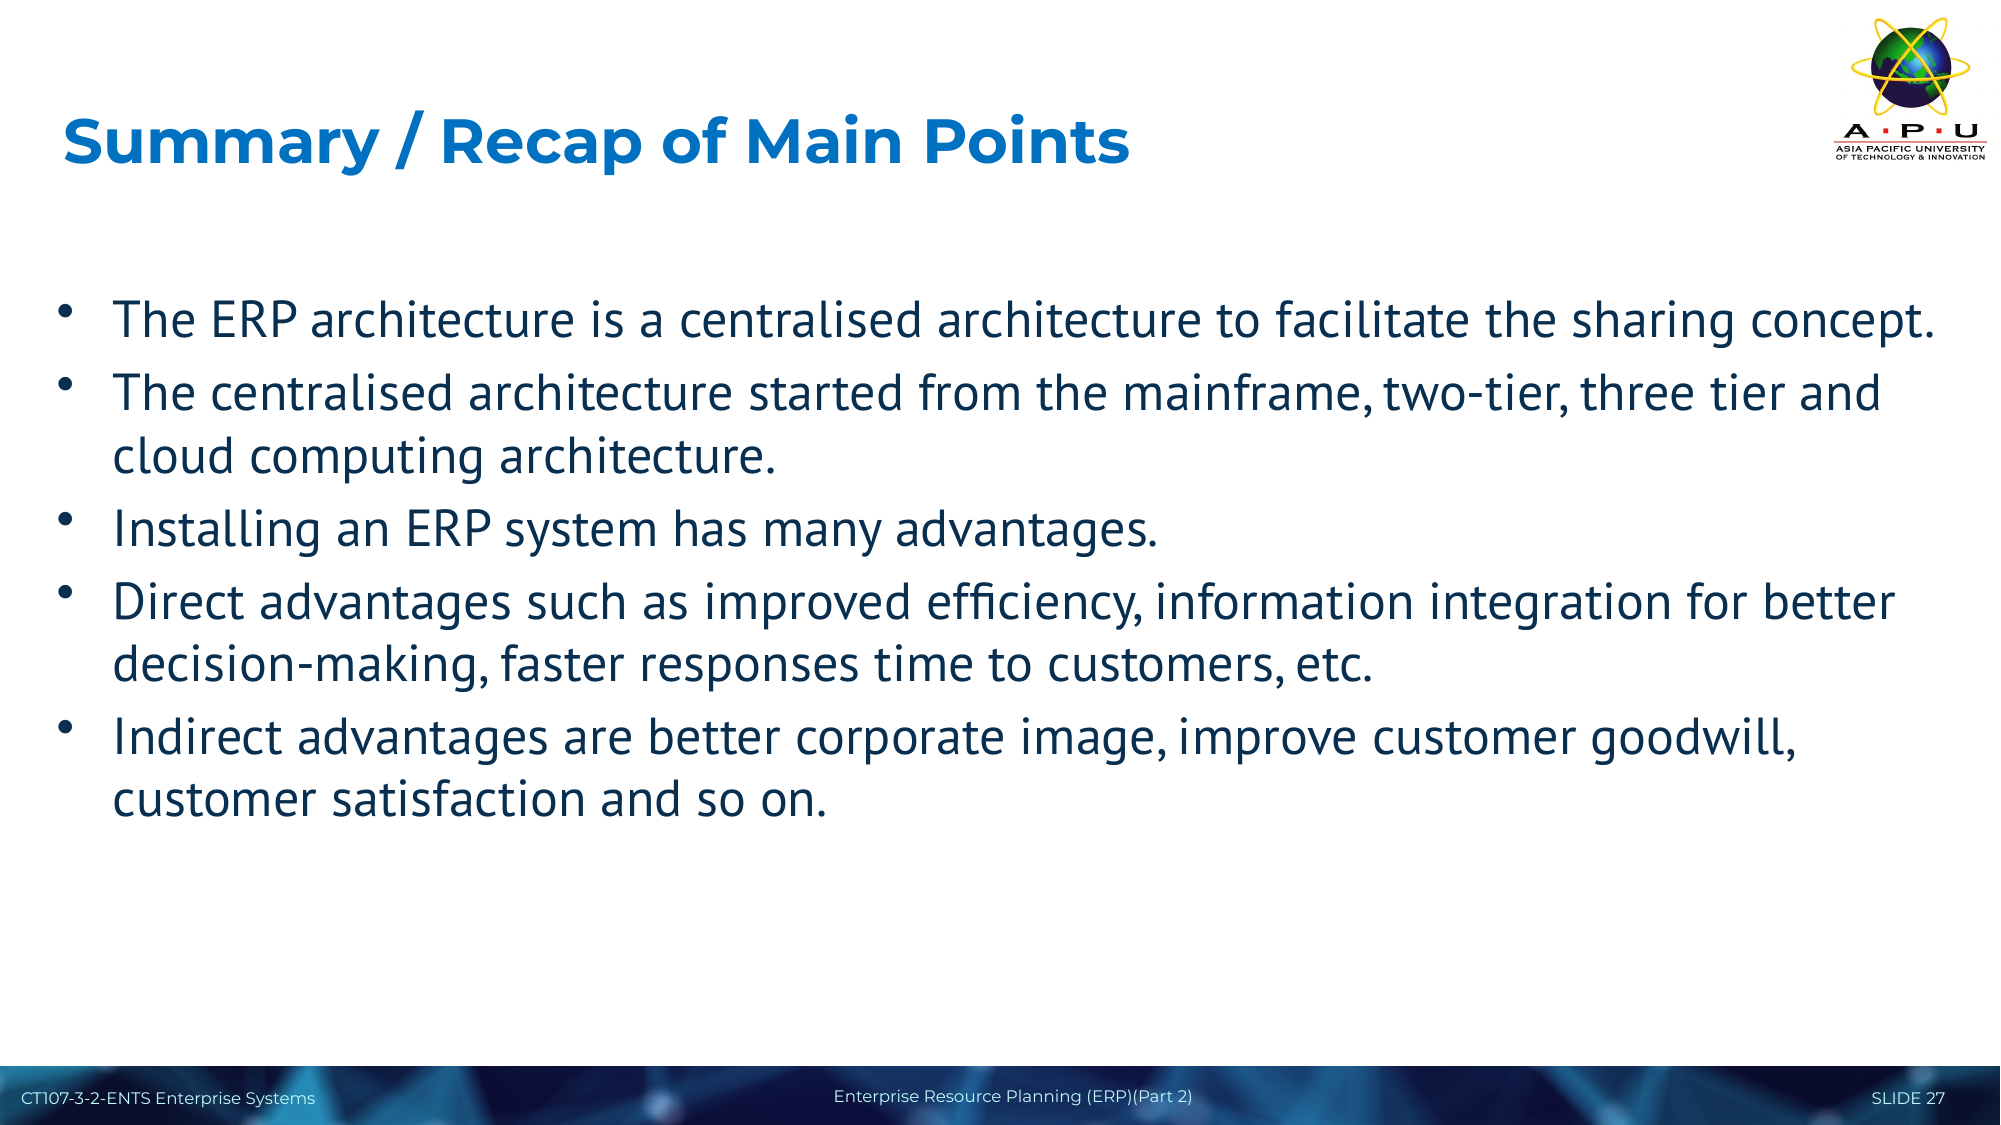

# Summary / Recap of Main Points
The ERP architecture is a centralised architecture to facilitate the sharing concept.
The centralised architecture started from the mainframe, two-tier, three tier and cloud computing architecture.
Installing an ERP system has many advantages.
Direct advantages such as improved efficiency, information integration for better decision-making, faster responses time to customers, etc.
Indirect advantages are better corporate image, improve customer goodwill, customer satisfaction and so on.